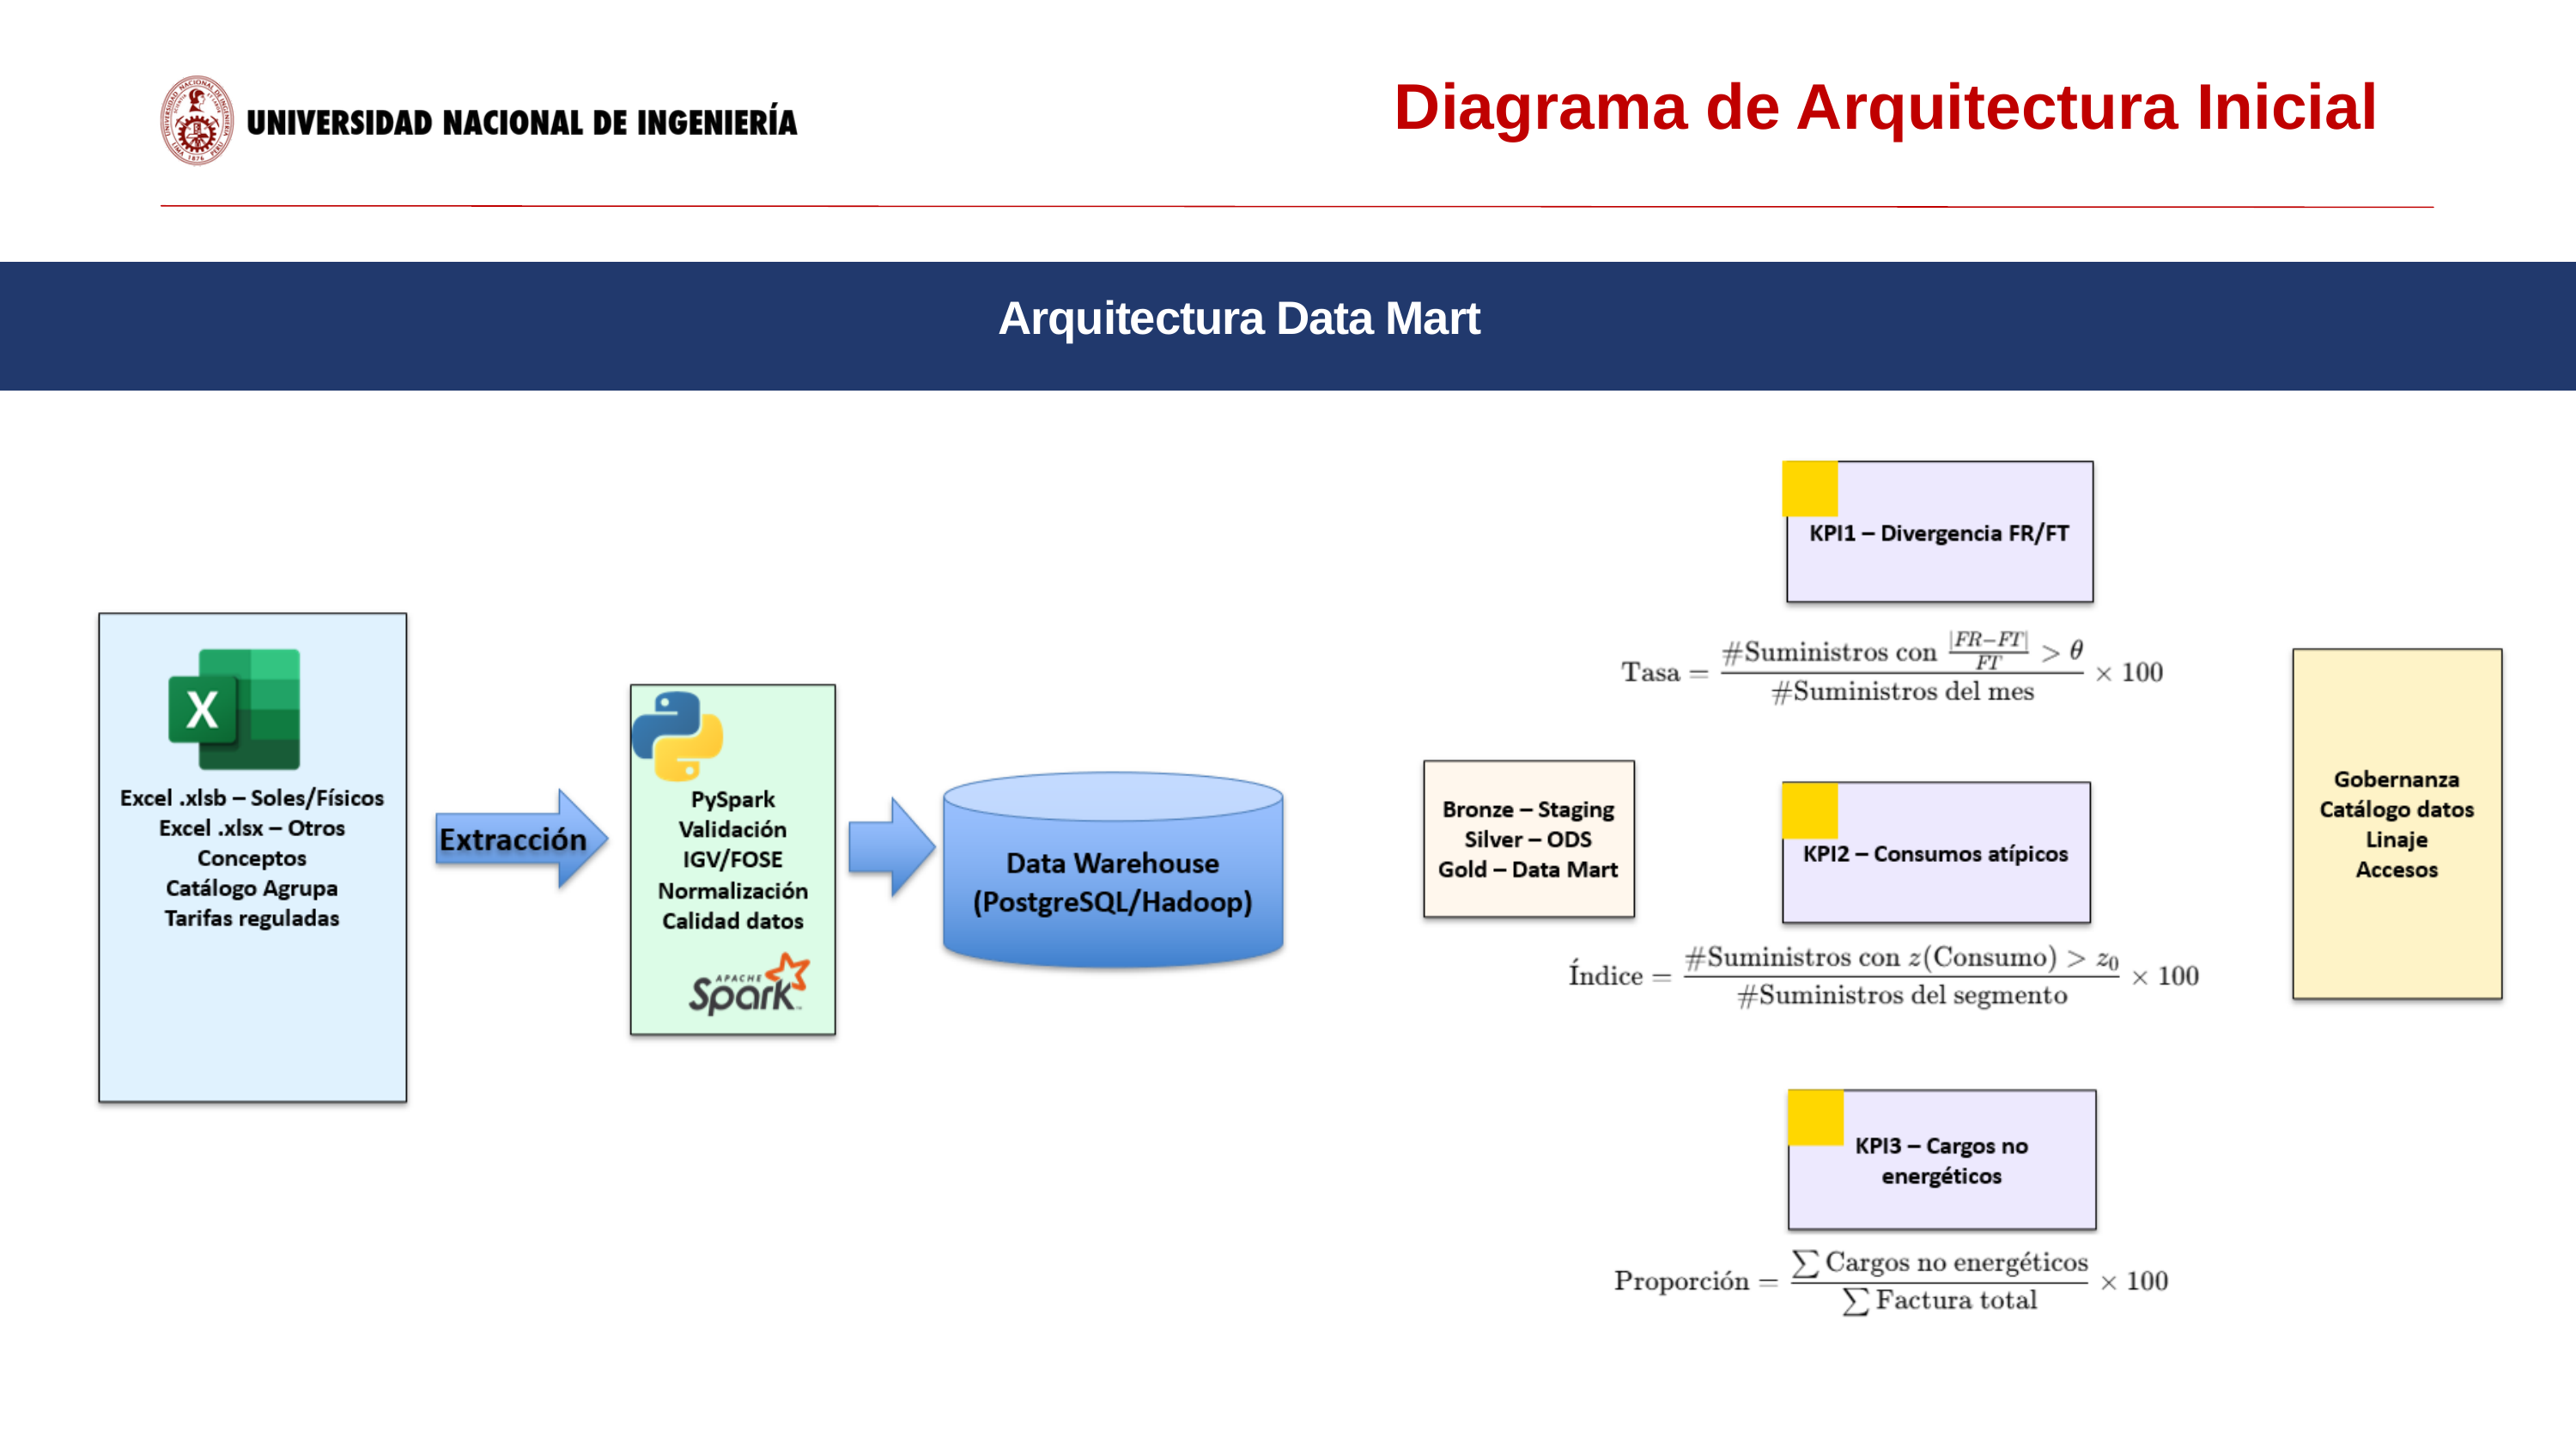

Diagrama de Arquitectura Inicial

Arquitectura Data Mart